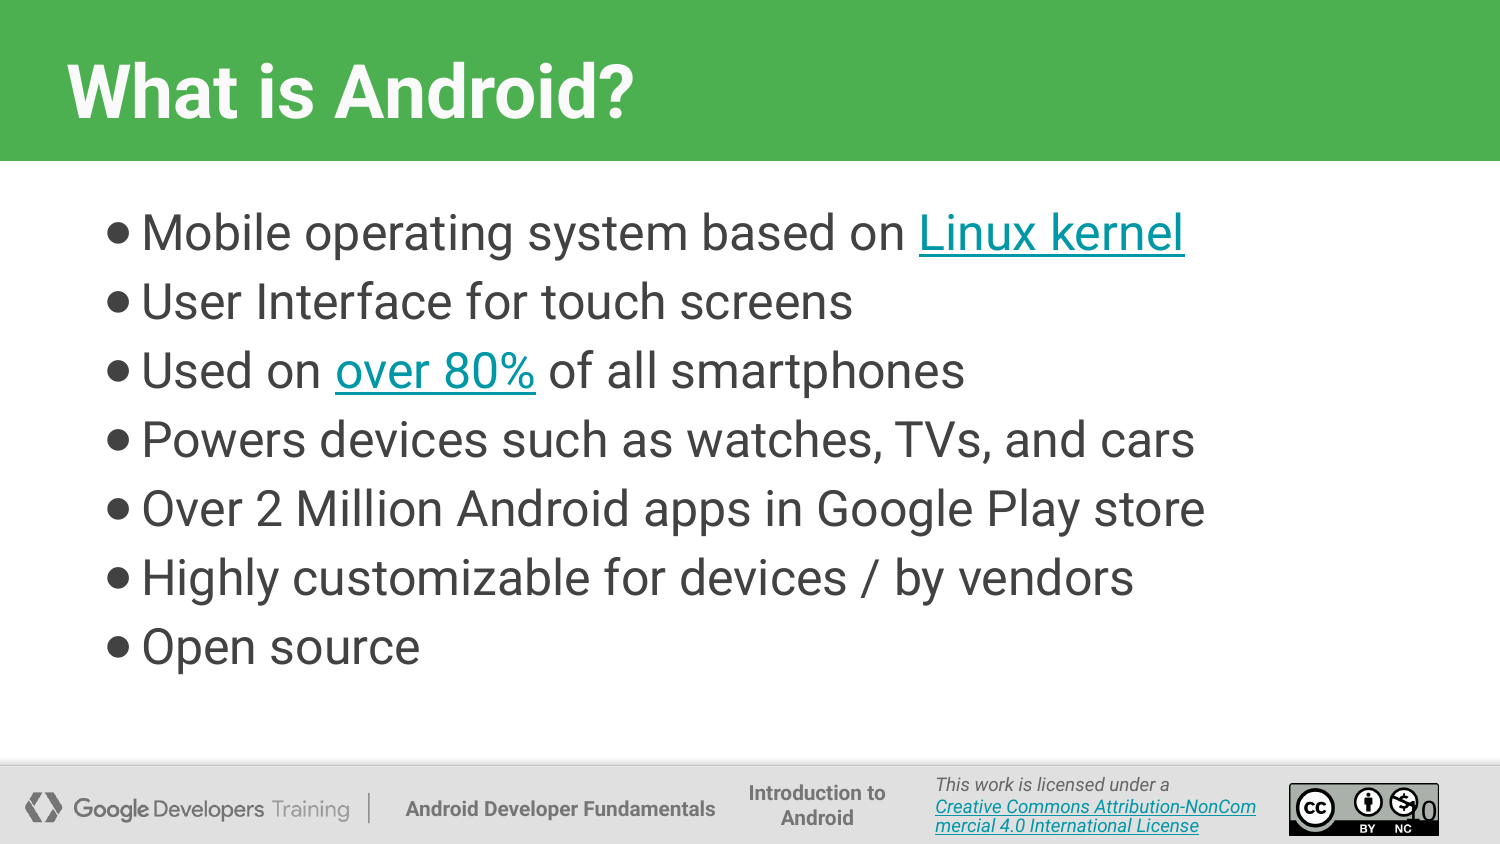

# What is Android?
Mobile operating system based on Linux kernel
User Interface for touch screens
Used on over 80% of all smartphones
Powers devices such as watches, TVs, and cars
Over 2 Million Android apps in Google Play store
Highly customizable for devices / by vendors
Open source
10